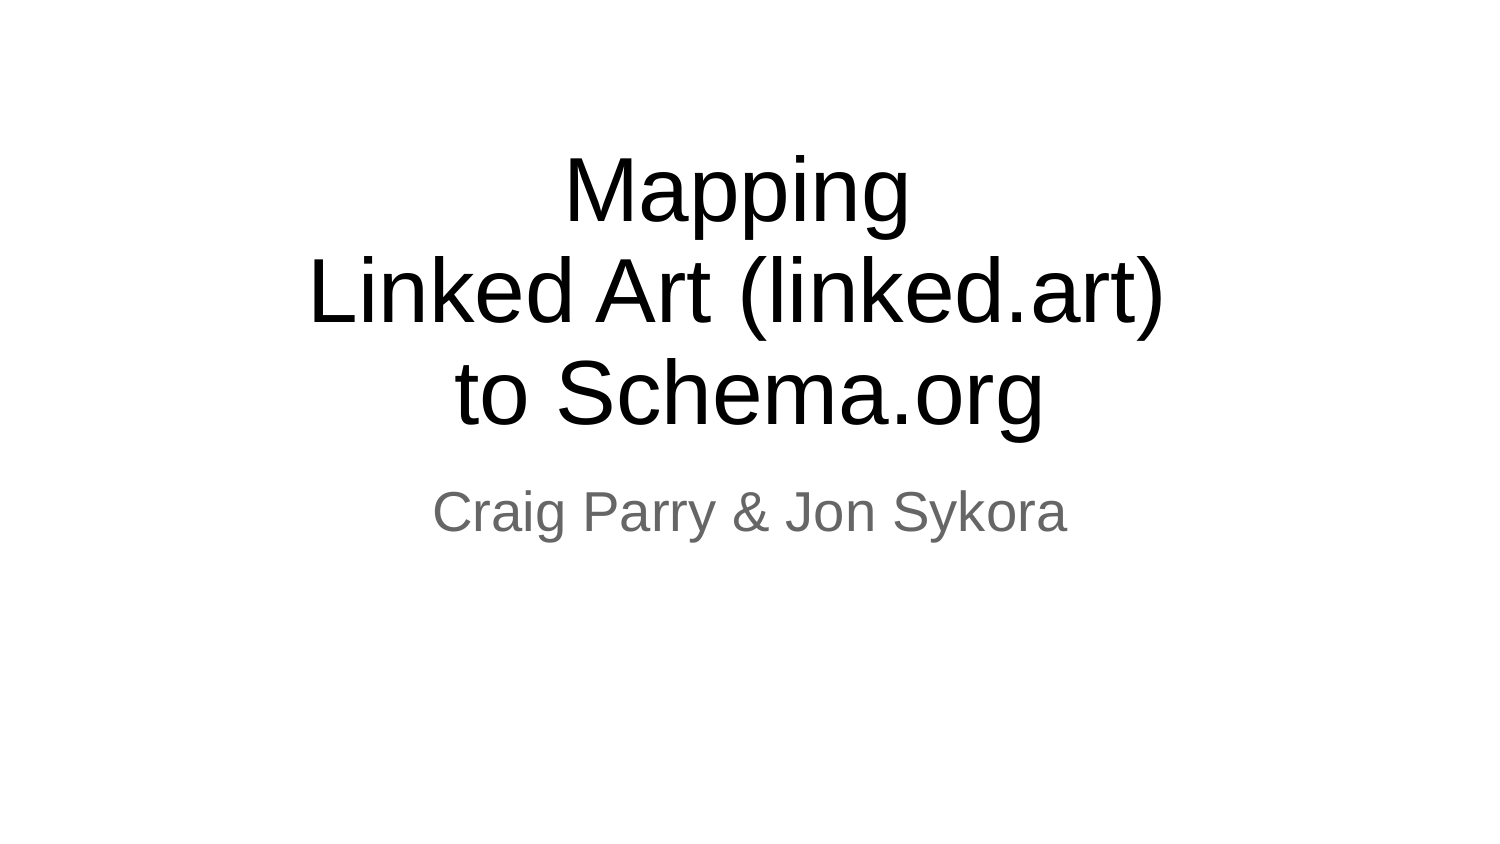

# Mapping
Linked Art (linked.art)
to Schema.org
Craig Parry & Jon Sykora